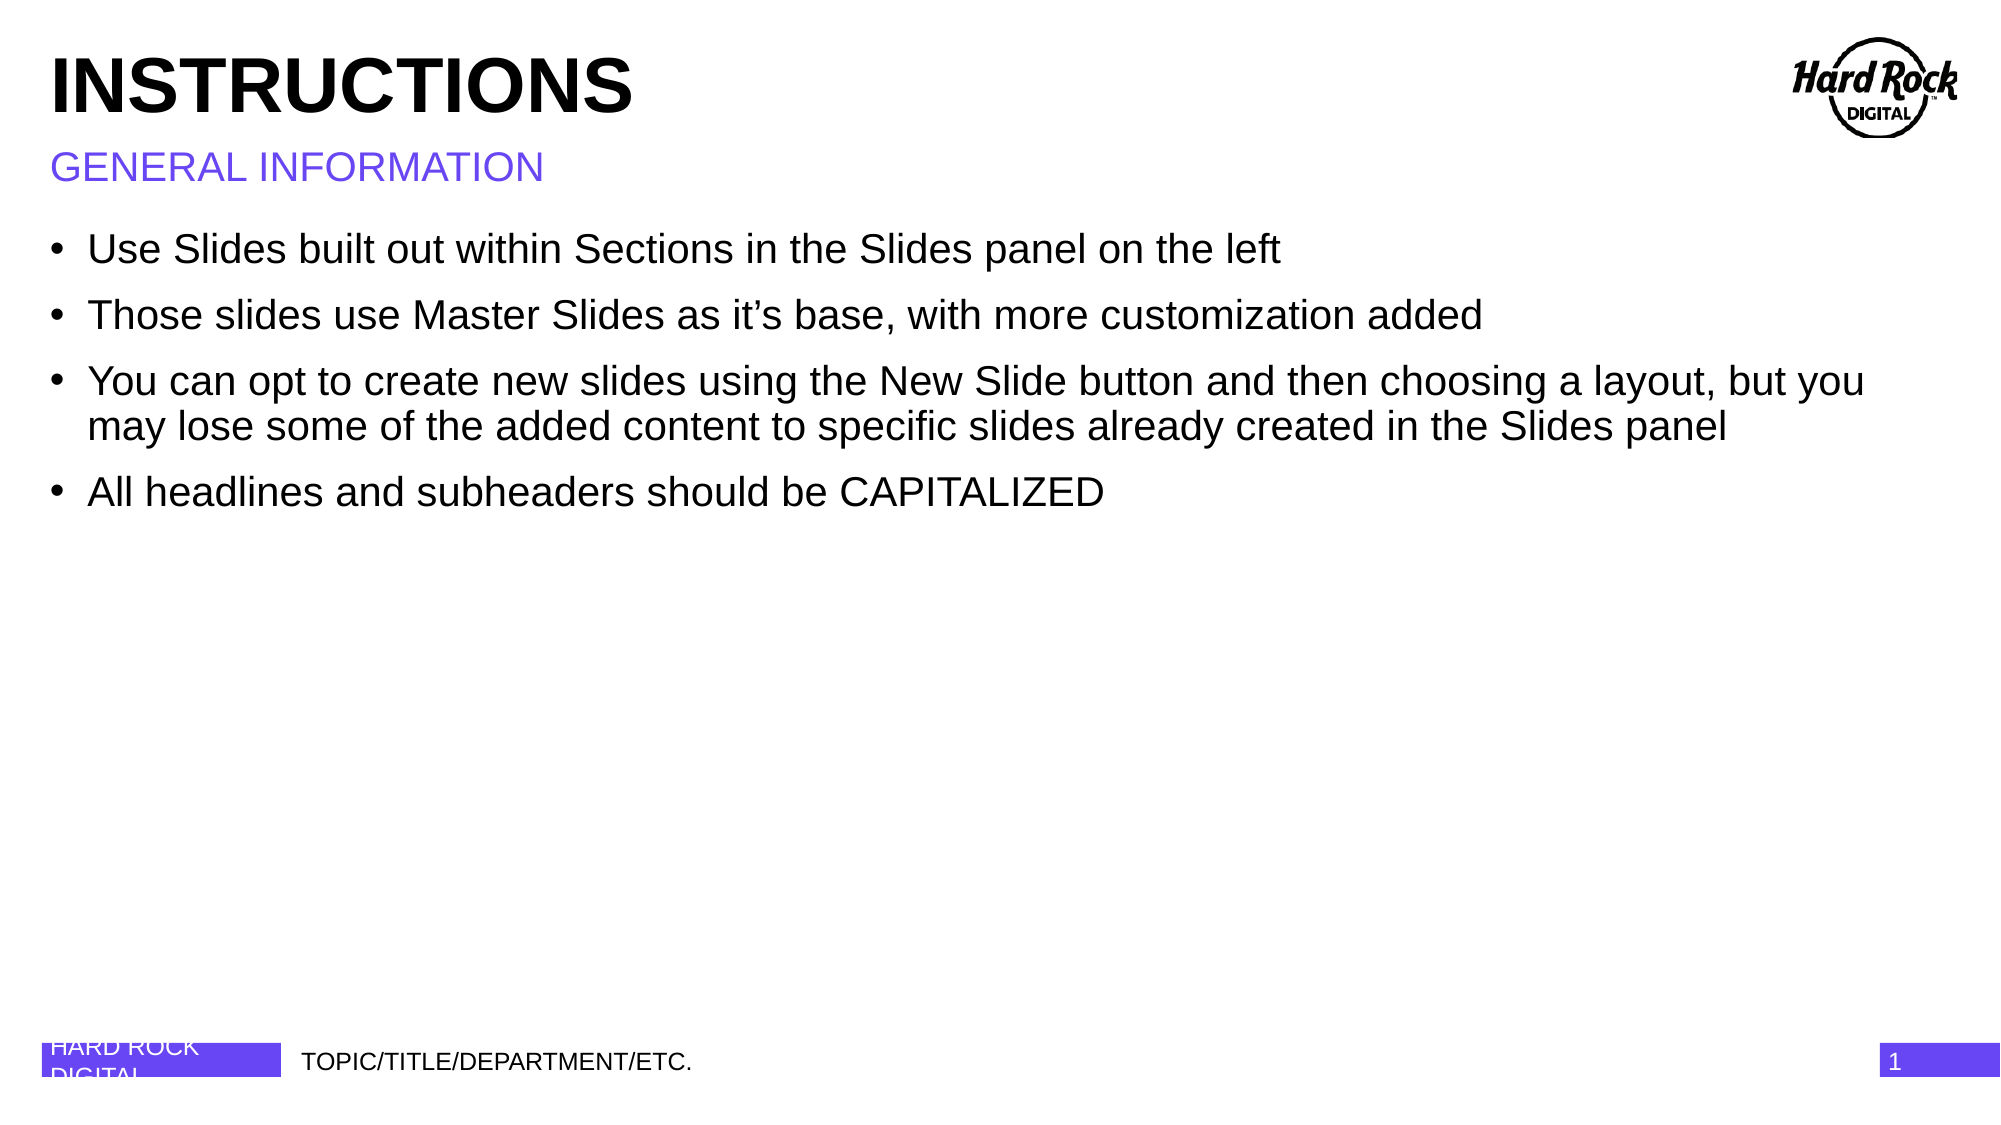

# INSTRUCTIONS
GENERAL INFORMATION
Use Slides built out within Sections in the Slides panel on the left
Those slides use Master Slides as it’s base, with more customization added
You can opt to create new slides using the New Slide button and then choosing a layout, but you may lose some of the added content to specific slides already created in the Slides panel
All headlines and subheaders should be CAPITALIZED

HARD ROCK DIGITAL
1